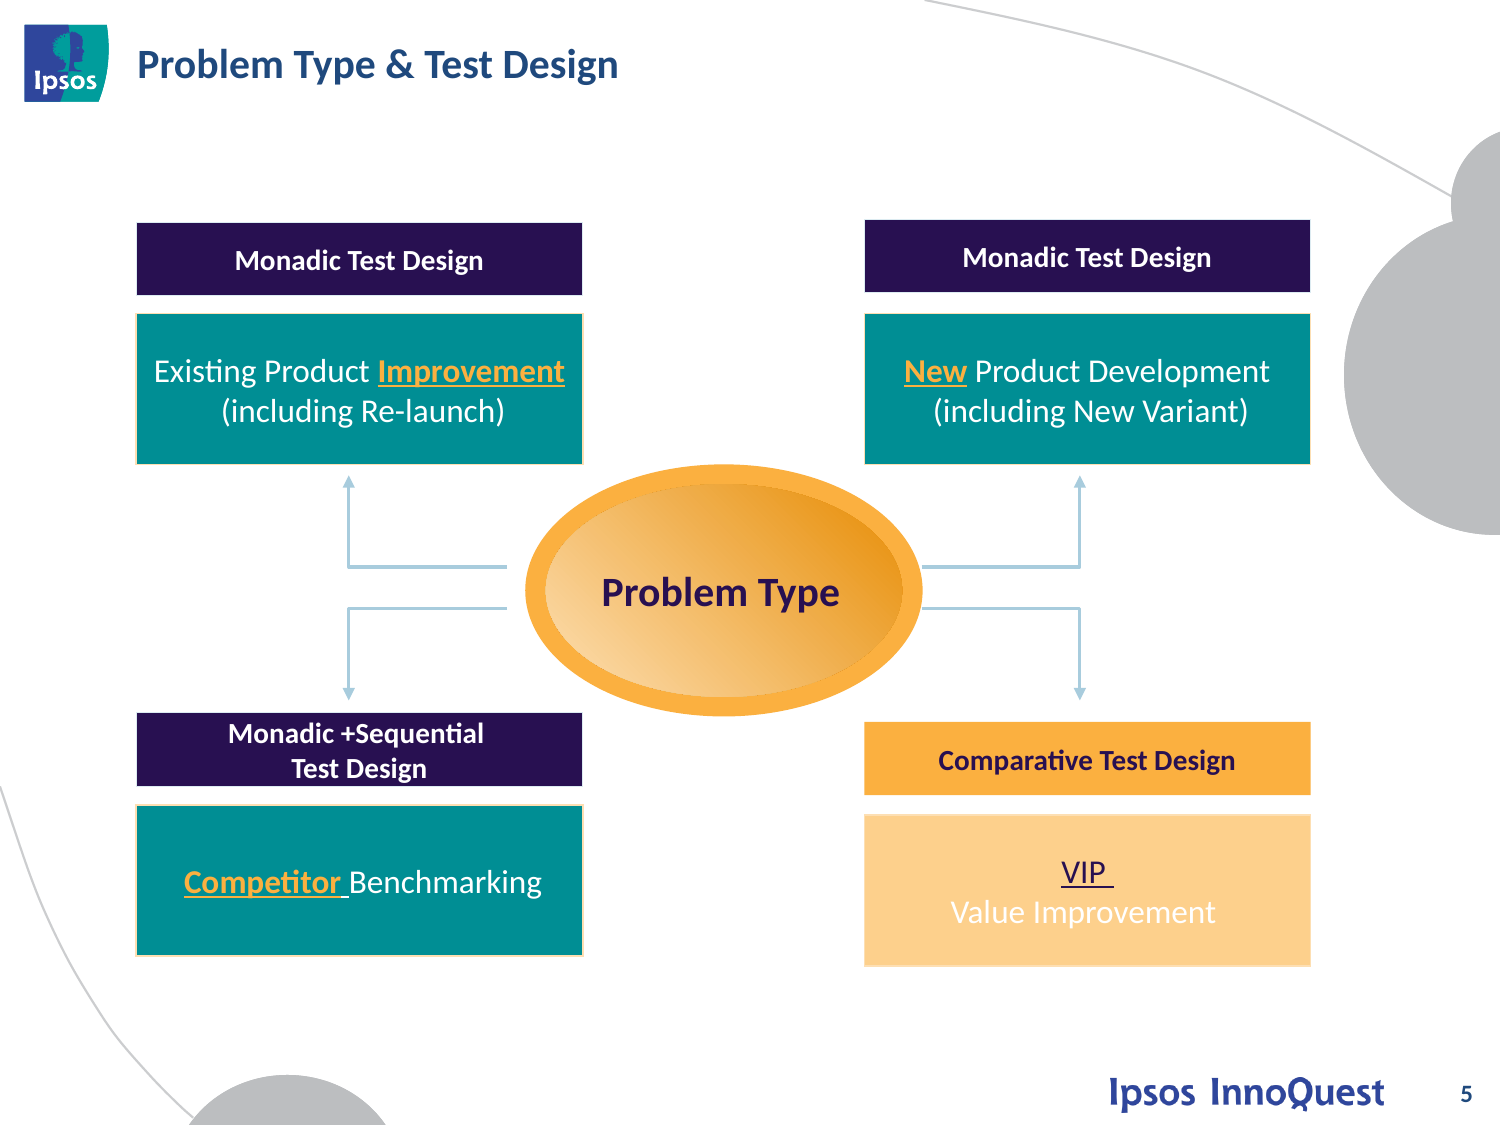

# Problem Type & Test Design
Monadic Test Design
Monadic Test Design
Existing Product Improvement
 (including Re-launch)
New Product Development
 (including New Variant)

Problem Type

Monadic +Sequential
Test Design
Comparative Test Design
 Competitor Benchmarking
VIP
Value Improvement
5